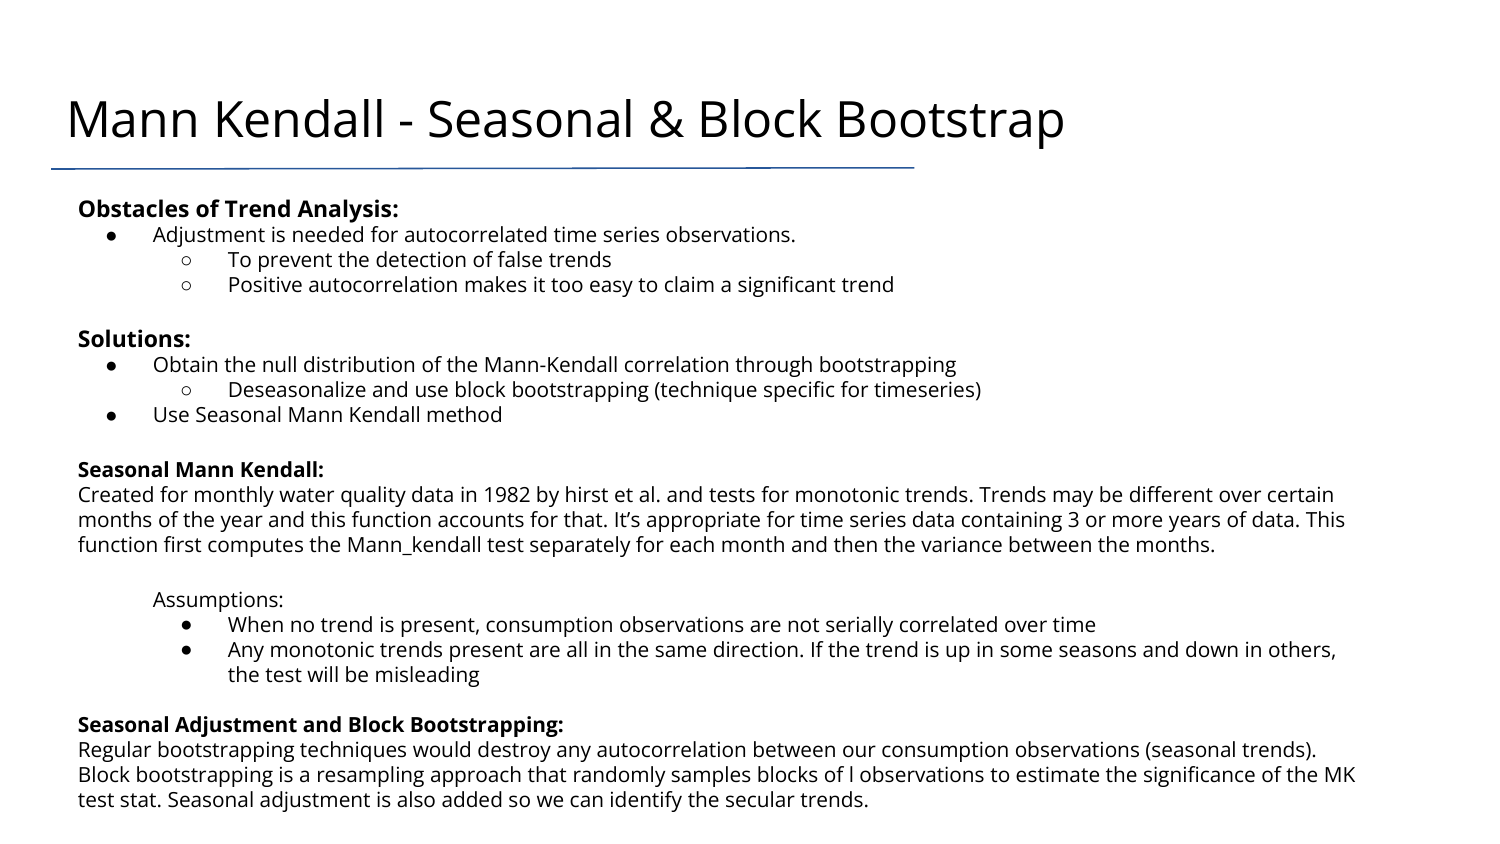

# Mann Kendall - Seasonal & Block Bootstrap
Obstacles of Trend Analysis:
Adjustment is needed for autocorrelated time series observations.
To prevent the detection of false trends
Positive autocorrelation makes it too easy to claim a significant trend

Solutions:
Obtain the null distribution of the Mann-Kendall correlation through bootstrapping
Deseasonalize and use block bootstrapping (technique specific for timeseries)
Use Seasonal Mann Kendall method

Seasonal Mann Kendall:
Created for monthly water quality data in 1982 by hirst et al. and tests for monotonic trends. Trends may be different over certain months of the year and this function accounts for that. It’s appropriate for time series data containing 3 or more years of data. This function first computes the Mann_kendall test separately for each month and then the variance between the months.

Assumptions:
When no trend is present, consumption observations are not serially correlated over time
Any monotonic trends present are all in the same direction. If the trend is up in some seasons and down in others, the test will be misleading

Seasonal Adjustment and Block Bootstrapping:
Regular bootstrapping techniques would destroy any autocorrelation between our consumption observations (seasonal trends). Block bootstrapping is a resampling approach that randomly samples blocks of l observations to estimate the significance of the MK test stat. Seasonal adjustment is also added so we can identify the secular trends.